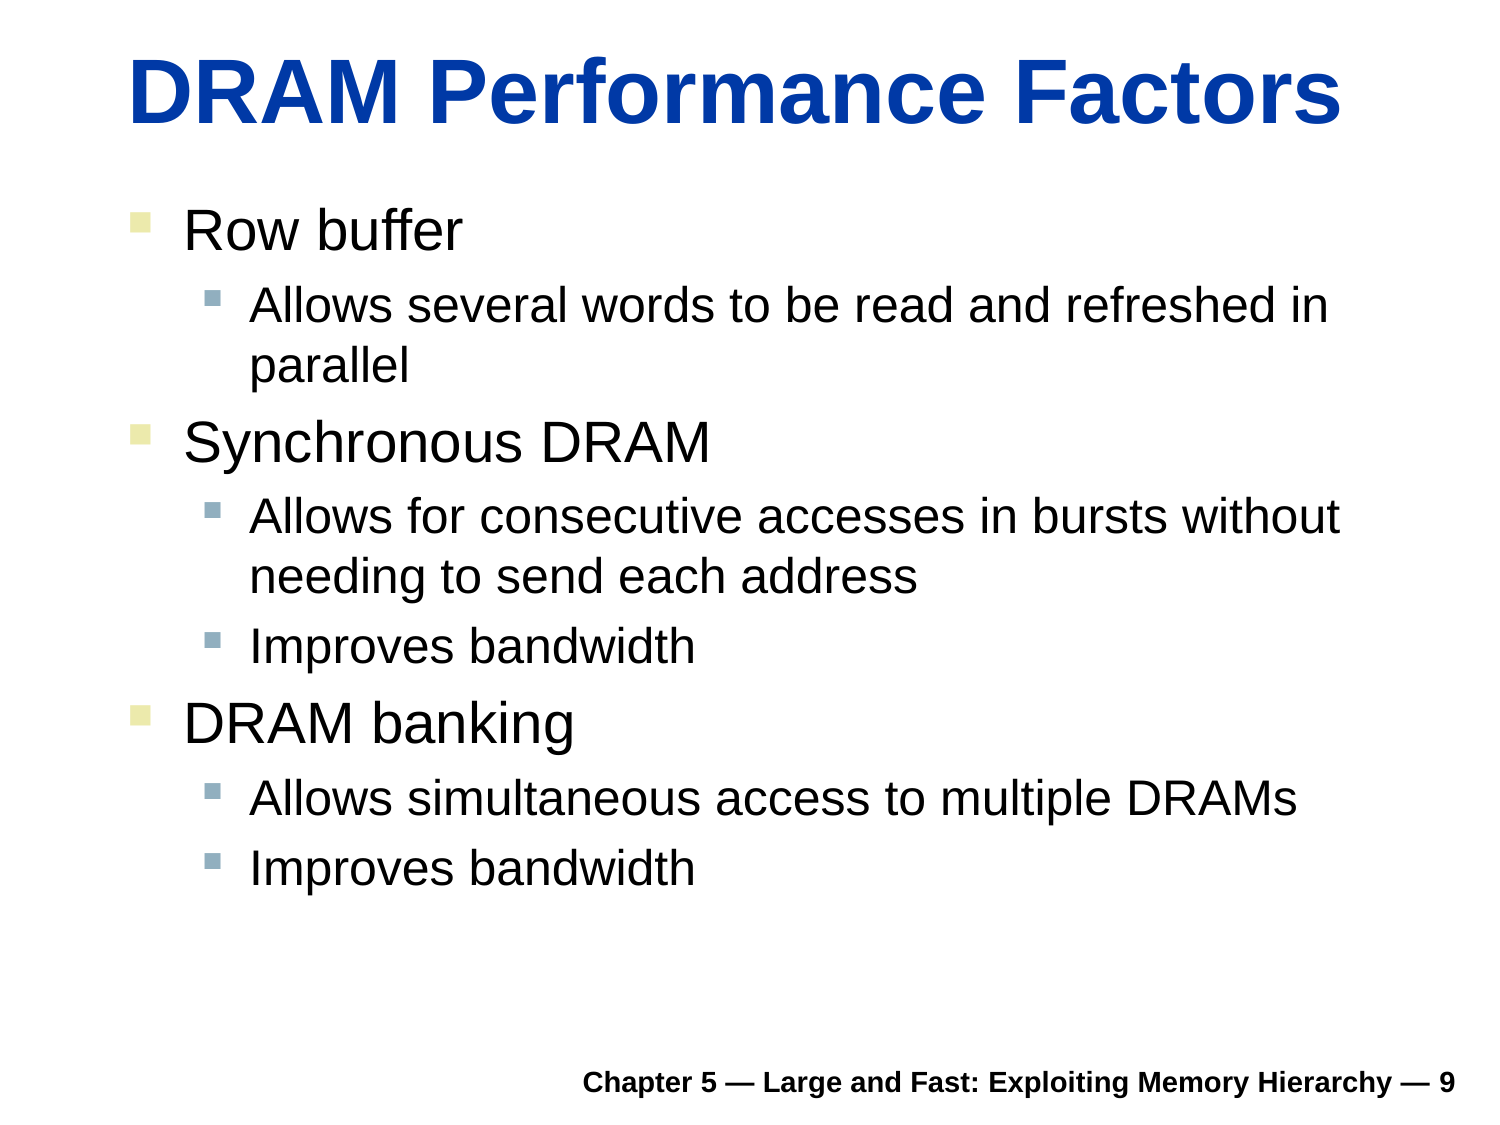

# DRAM Performance Factors
Row buffer
Allows several words to be read and refreshed in parallel
Synchronous DRAM
Allows for consecutive accesses in bursts without needing to send each address
Improves bandwidth
DRAM banking
Allows simultaneous access to multiple DRAMs
Improves bandwidth
Chapter 5 — Large and Fast: Exploiting Memory Hierarchy — 9